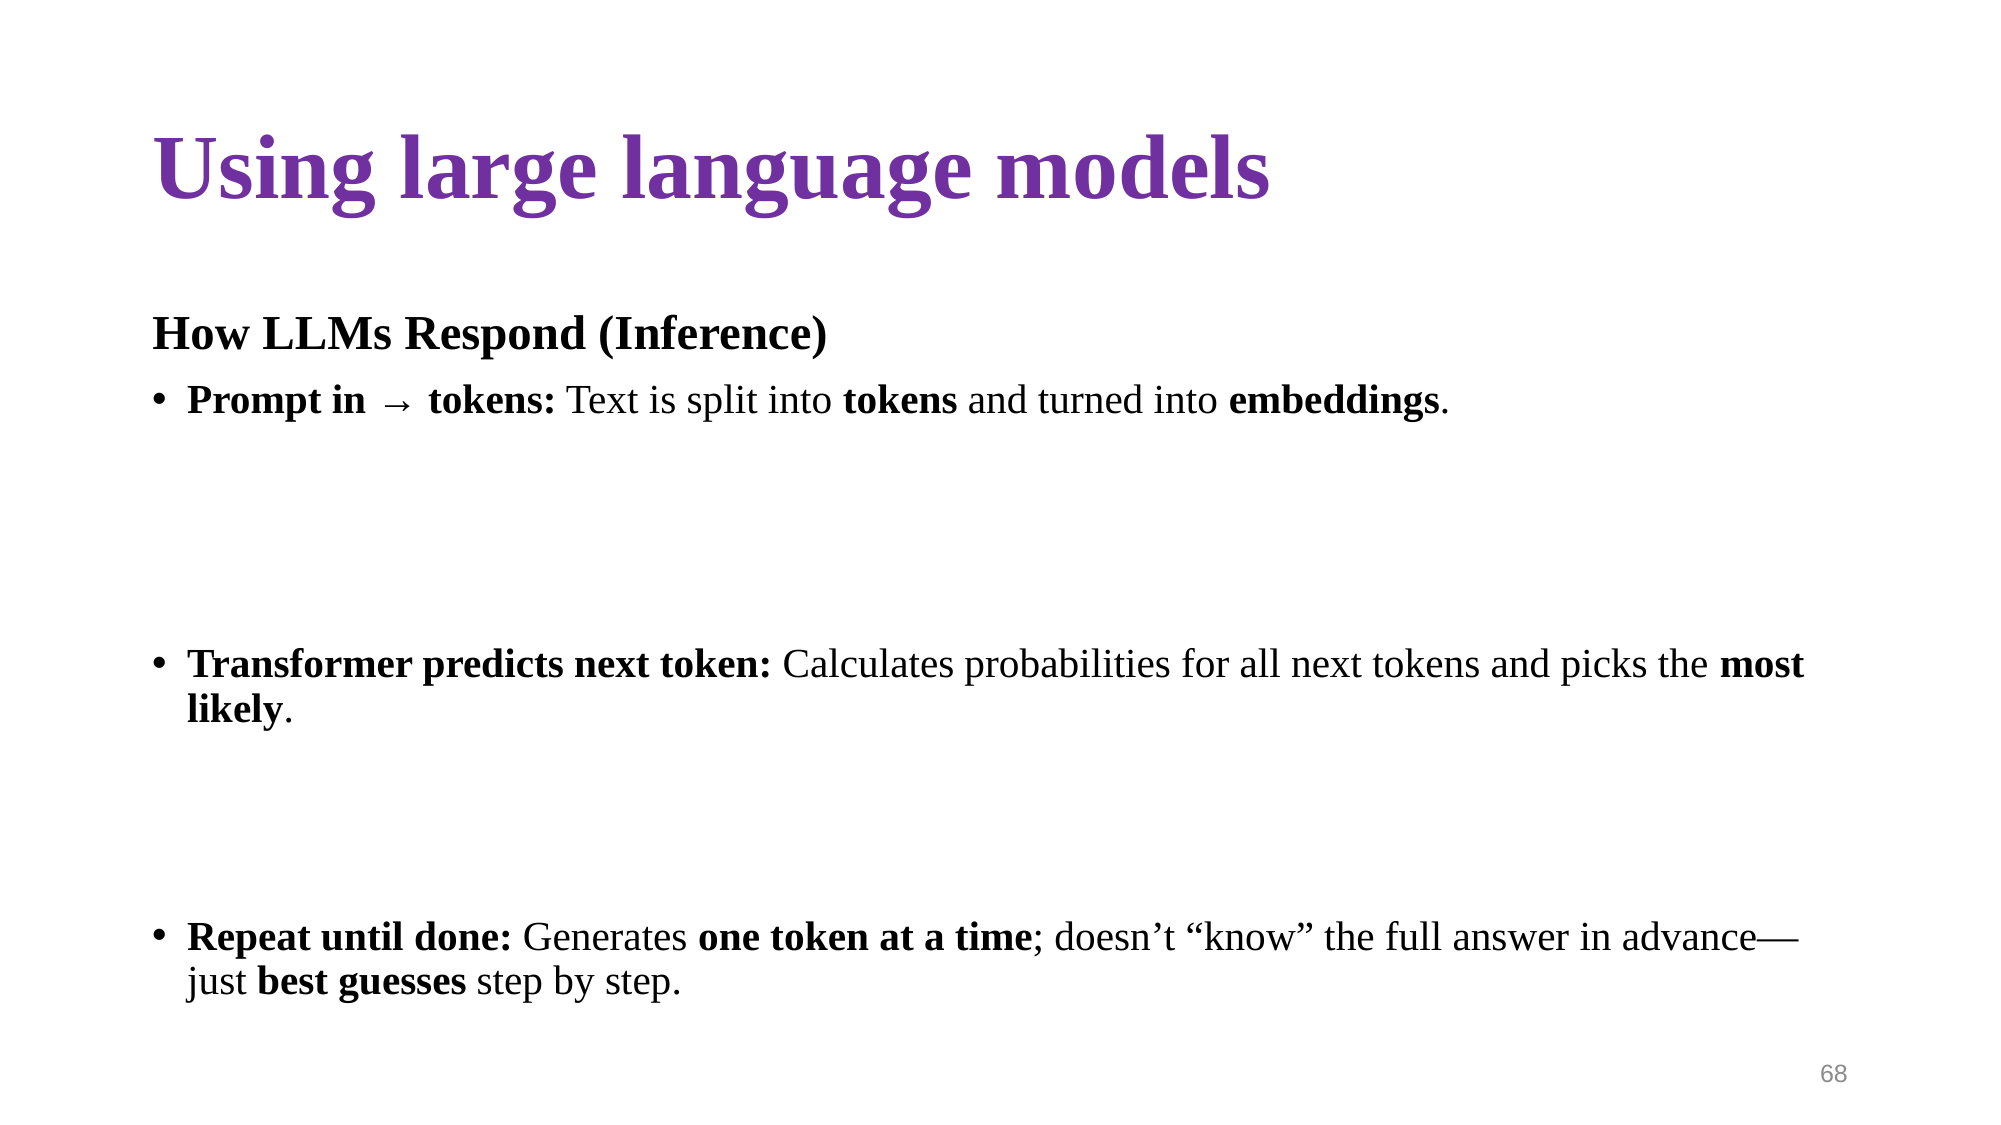

# Using large language models
How LLMs Respond (Inference)
Prompt in → tokens: Text is split into tokens and turned into embeddings.

Transformer predicts next token: Calculates probabilities for all next tokens and picks the most likely.

Repeat until done: Generates one token at a time; doesn’t “know” the full answer in advance—just best guesses step by step.
68